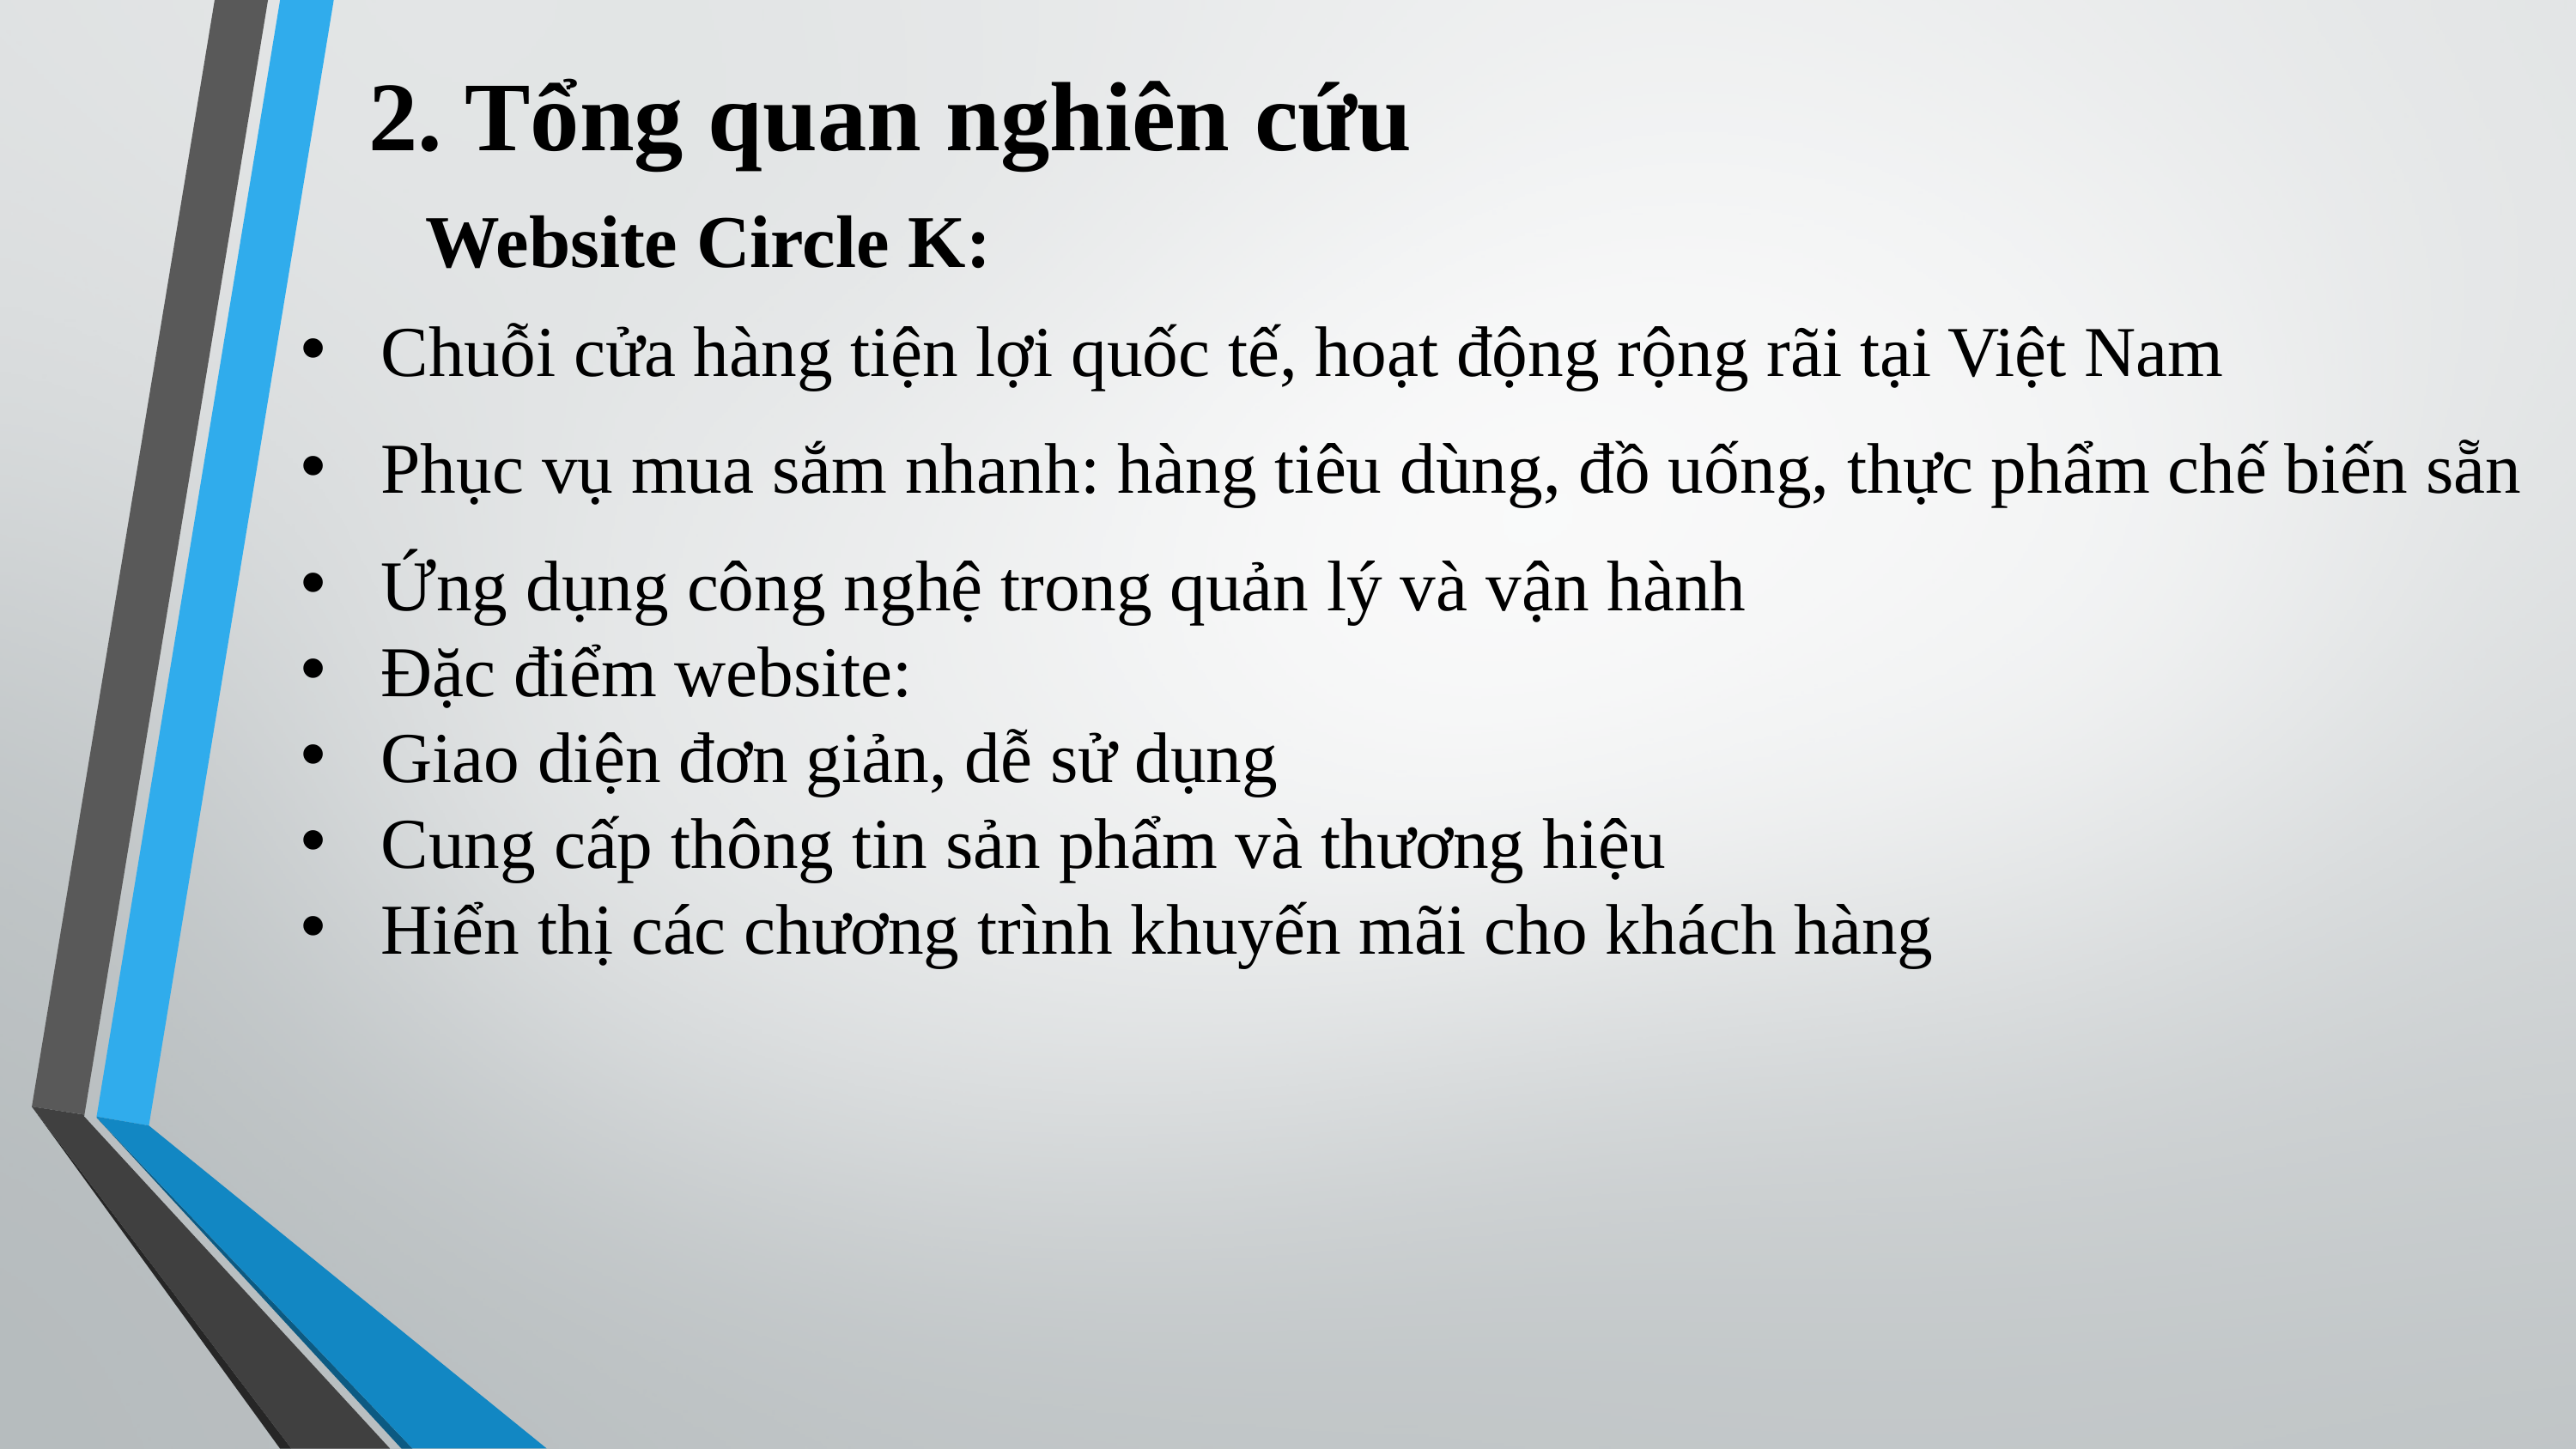

2. Tổng quan nghiên cứu
Website Circle K:
Chuỗi cửa hàng tiện lợi quốc tế, hoạt động rộng rãi tại Việt Nam
Phục vụ mua sắm nhanh: hàng tiêu dùng, đồ uống, thực phẩm chế biến sẵn
Ứng dụng công nghệ trong quản lý và vận hành
Đặc điểm website:
Giao diện đơn giản, dễ sử dụng
Cung cấp thông tin sản phẩm và thương hiệu
Hiển thị các chương trình khuyến mãi cho khách hàng